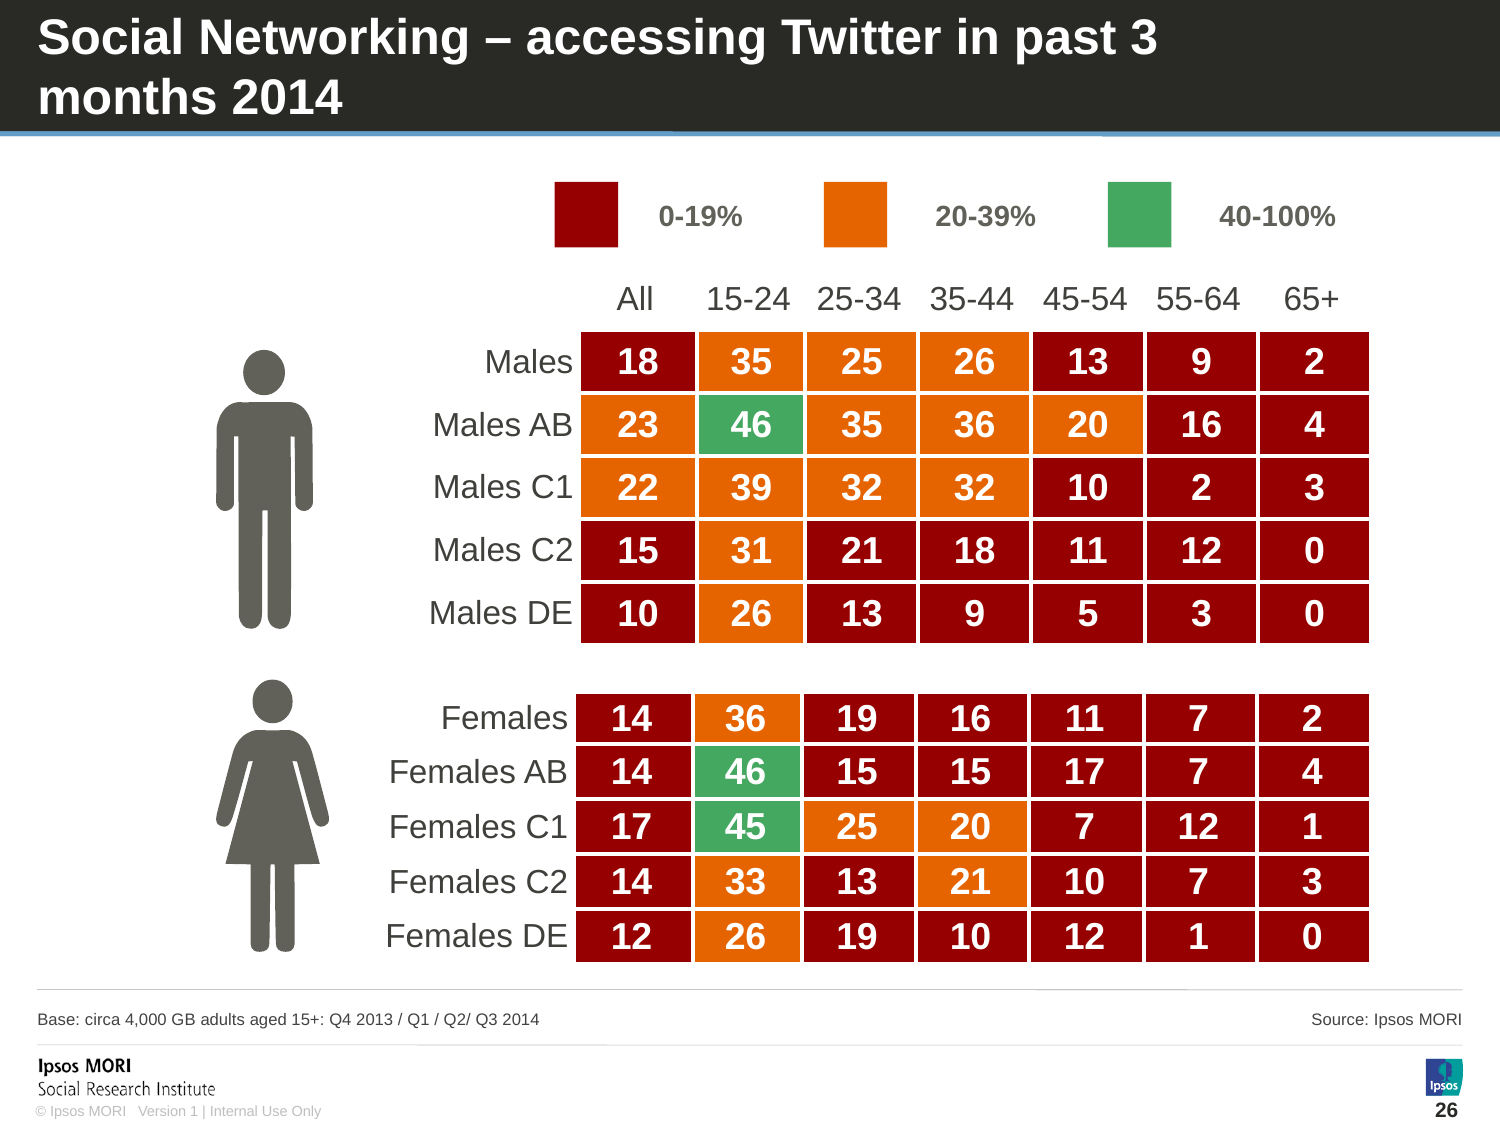

# Social Networking – accessing Twitter in past 3 months 2014

0-19%

20-39%

40-100%
|  | All | 15-24 | 25-34 | 35-44 | 45-54 | 55-64 | 65+ |
| --- | --- | --- | --- | --- | --- | --- | --- |
| Males | 18 | 35 | 25 | 26 | 13 | 9 | 2 |
| Males AB | 23 | 46 | 35 | 36 | 20 | 16 | 4 |
| Males C1 | 22 | 39 | 32 | 32 | 10 | 2 | 3 |
| Males C2 | 15 | 31 | 21 | 18 | 11 | 12 | 0 |
| Males DE | 10 | 26 | 13 | 9 | 5 | 3 | 0 |

| Females | 14 | 36 | 19 | 16 | 11 | 7 | 2 |
| --- | --- | --- | --- | --- | --- | --- | --- |
| Females AB | 14 | 46 | 15 | 15 | 17 | 7 | 4 |
| Females C1 | 17 | 45 | 25 | 20 | 7 | 12 | 1 |
| Females C2 | 14 | 33 | 13 | 21 | 10 | 7 | 3 |
| Females DE | 12 | 26 | 19 | 10 | 12 | 1 | 0 |
Base: circa 4,000 GB adults aged 15+: Q4 2013 / Q1 / Q2/ Q3 2014
Source: Ipsos MORI